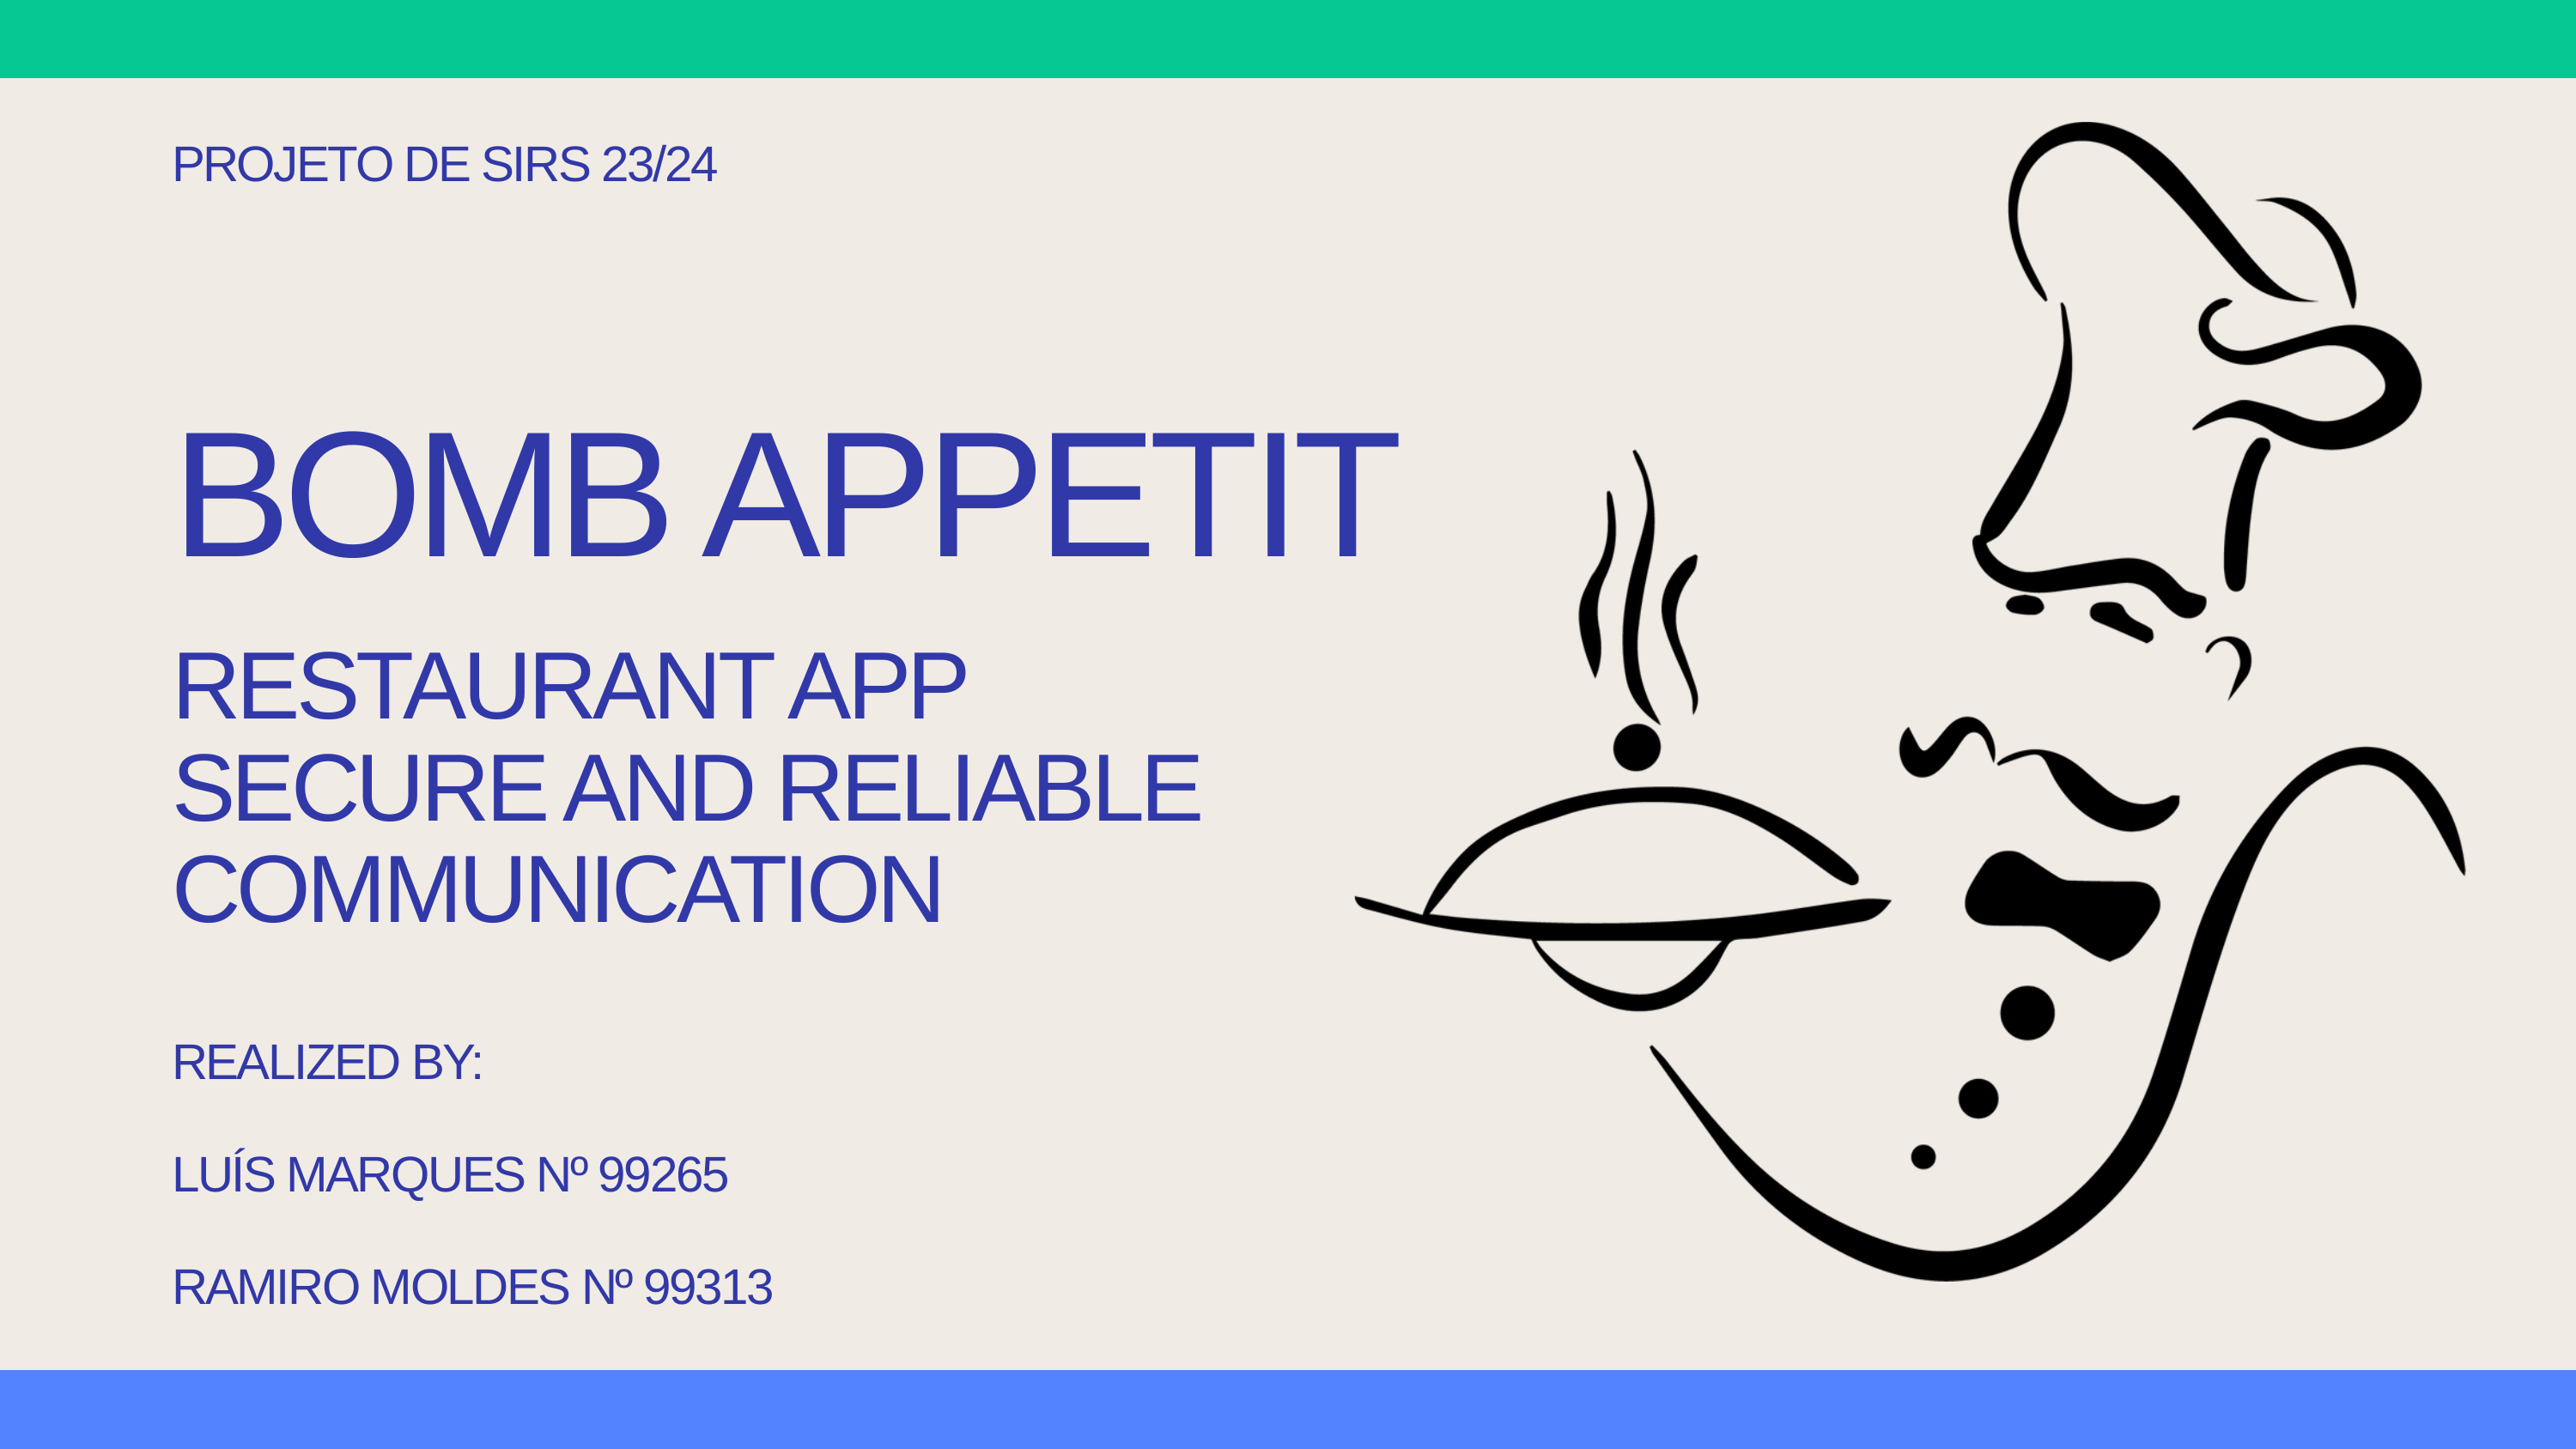

PROJETO DE SIRS 23/24
BOMB APPETIT
RESTAURANT APP
SECURE AND RELIABLE COMMUNICATION
REALIZED BY:

LUÍS MARQUES Nº 99265

RAMIRO MOLDES Nº 99313